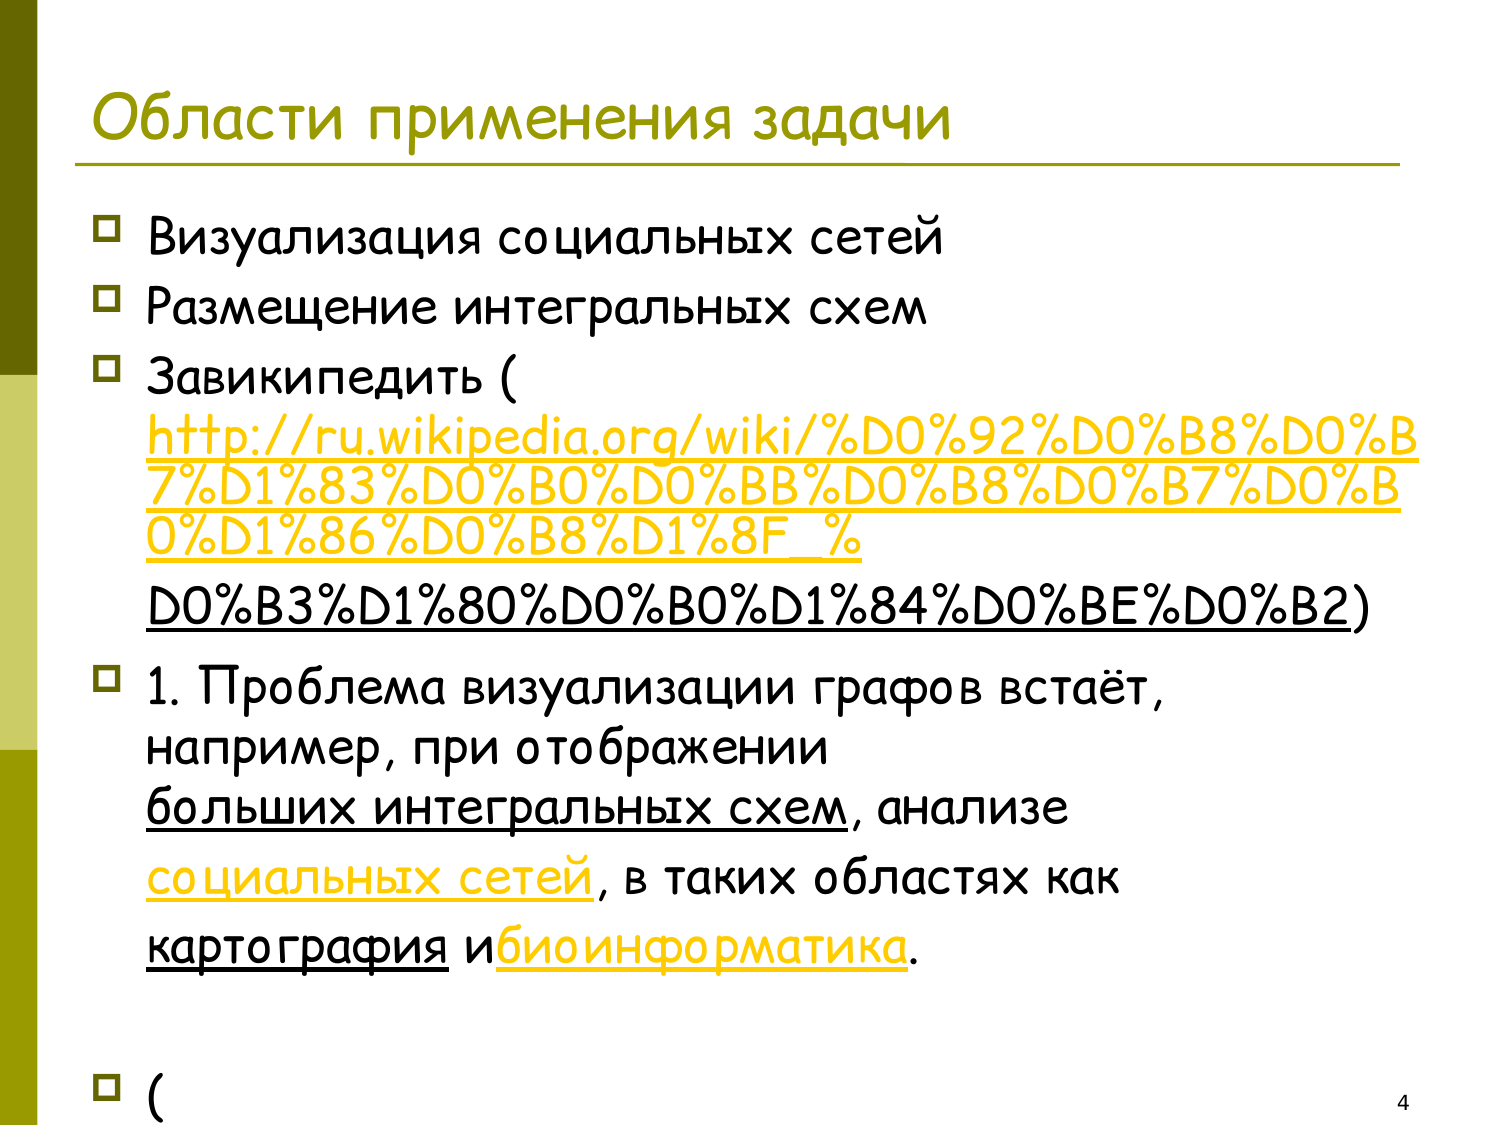

# Области применения задачи
Визуализация социальных сетей
Размещение интегральных схем
Завикипедить (http://ru.wikipedia.org/wiki/%D0%92%D0%B8%D0%B7%D1%83%D0%B0%D0%BB%D0%B8%D0%B7%D0%B0%D1%86%D0%B8%D1%8F_%D0%B3%D1%80%D0%B0%D1%84%D0%BE%D0%B2)
1. Проблема визуализации графов встаёт, например, при отображении больших интегральных схем, анализе социальных сетей, в таких областях как картография ибиоинформатика.

(http://ru.wikipedia.org/wiki/%D0%A2%D0%B5%D0%BE%D1%80%D0%B8%D1%8F_%D0%B3%D1%80%D0%B0%D1%84%D0%BE%D0%B2#.D0.9F.D1.80.D0.B8.D0.BC.D0.B5.D0.BD.D0.B5.D0.BD.D0.B8.D0.B5_.D1.82.D0.B5.D0.BE.D1.80.D0.B8.D0.B8_.D0.B3.D1.80.D0.B0.D1.84.D0.BE.D0.B2)

4